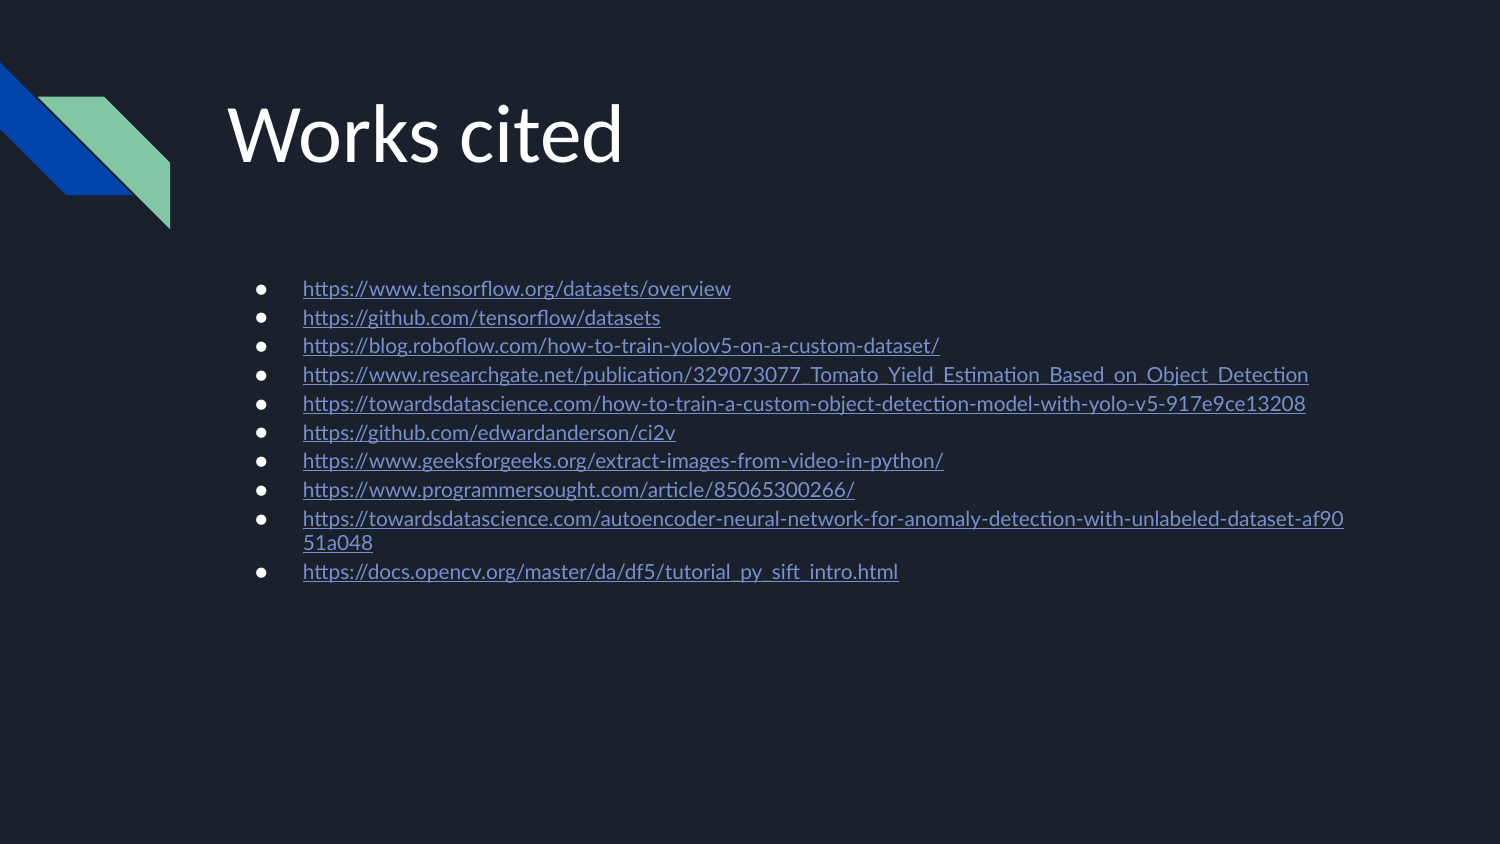

# Works cited
https://www.tensorflow.org/datasets/overview
https://github.com/tensorflow/datasets
https://blog.roboflow.com/how-to-train-yolov5-on-a-custom-dataset/
https://www.researchgate.net/publication/329073077_Tomato_Yield_Estimation_Based_on_Object_Detection
https://towardsdatascience.com/how-to-train-a-custom-object-detection-model-with-yolo-v5-917e9ce13208
https://github.com/edwardanderson/ci2v
https://www.geeksforgeeks.org/extract-images-from-video-in-python/
https://www.programmersought.com/article/85065300266/
https://towardsdatascience.com/autoencoder-neural-network-for-anomaly-detection-with-unlabeled-dataset-af9051a048
https://docs.opencv.org/master/da/df5/tutorial_py_sift_intro.html